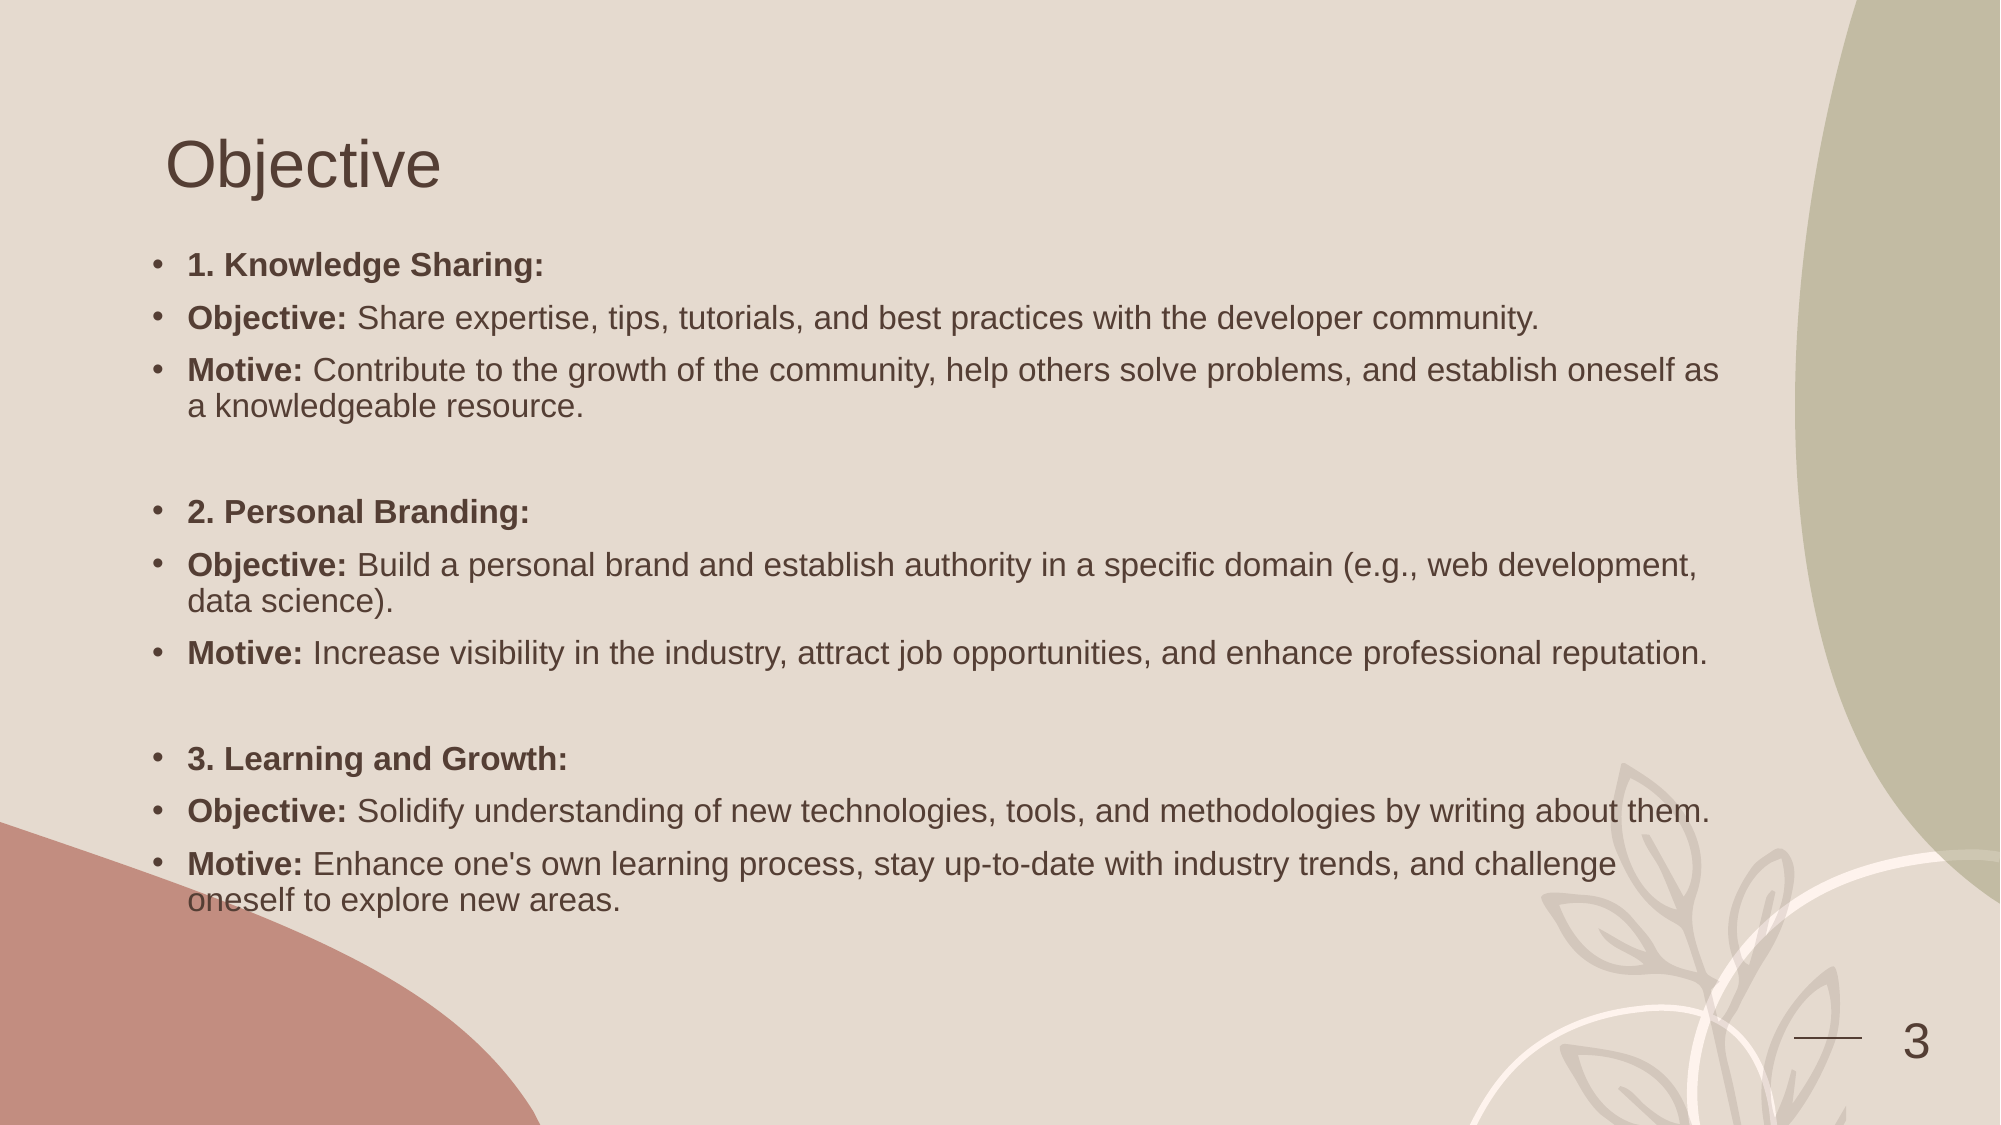

# Objective
1. Knowledge Sharing:
Objective: Share expertise, tips, tutorials, and best practices with the developer community.
Motive: Contribute to the growth of the community, help others solve problems, and establish oneself as a knowledgeable resource.

2. Personal Branding:
Objective: Build a personal brand and establish authority in a specific domain (e.g., web development, data science).
Motive: Increase visibility in the industry, attract job opportunities, and enhance professional reputation.

3. Learning and Growth:
Objective: Solidify understanding of new technologies, tools, and methodologies by writing about them.
Motive: Enhance one's own learning process, stay up-to-date with industry trends, and challenge oneself to explore new areas.

3